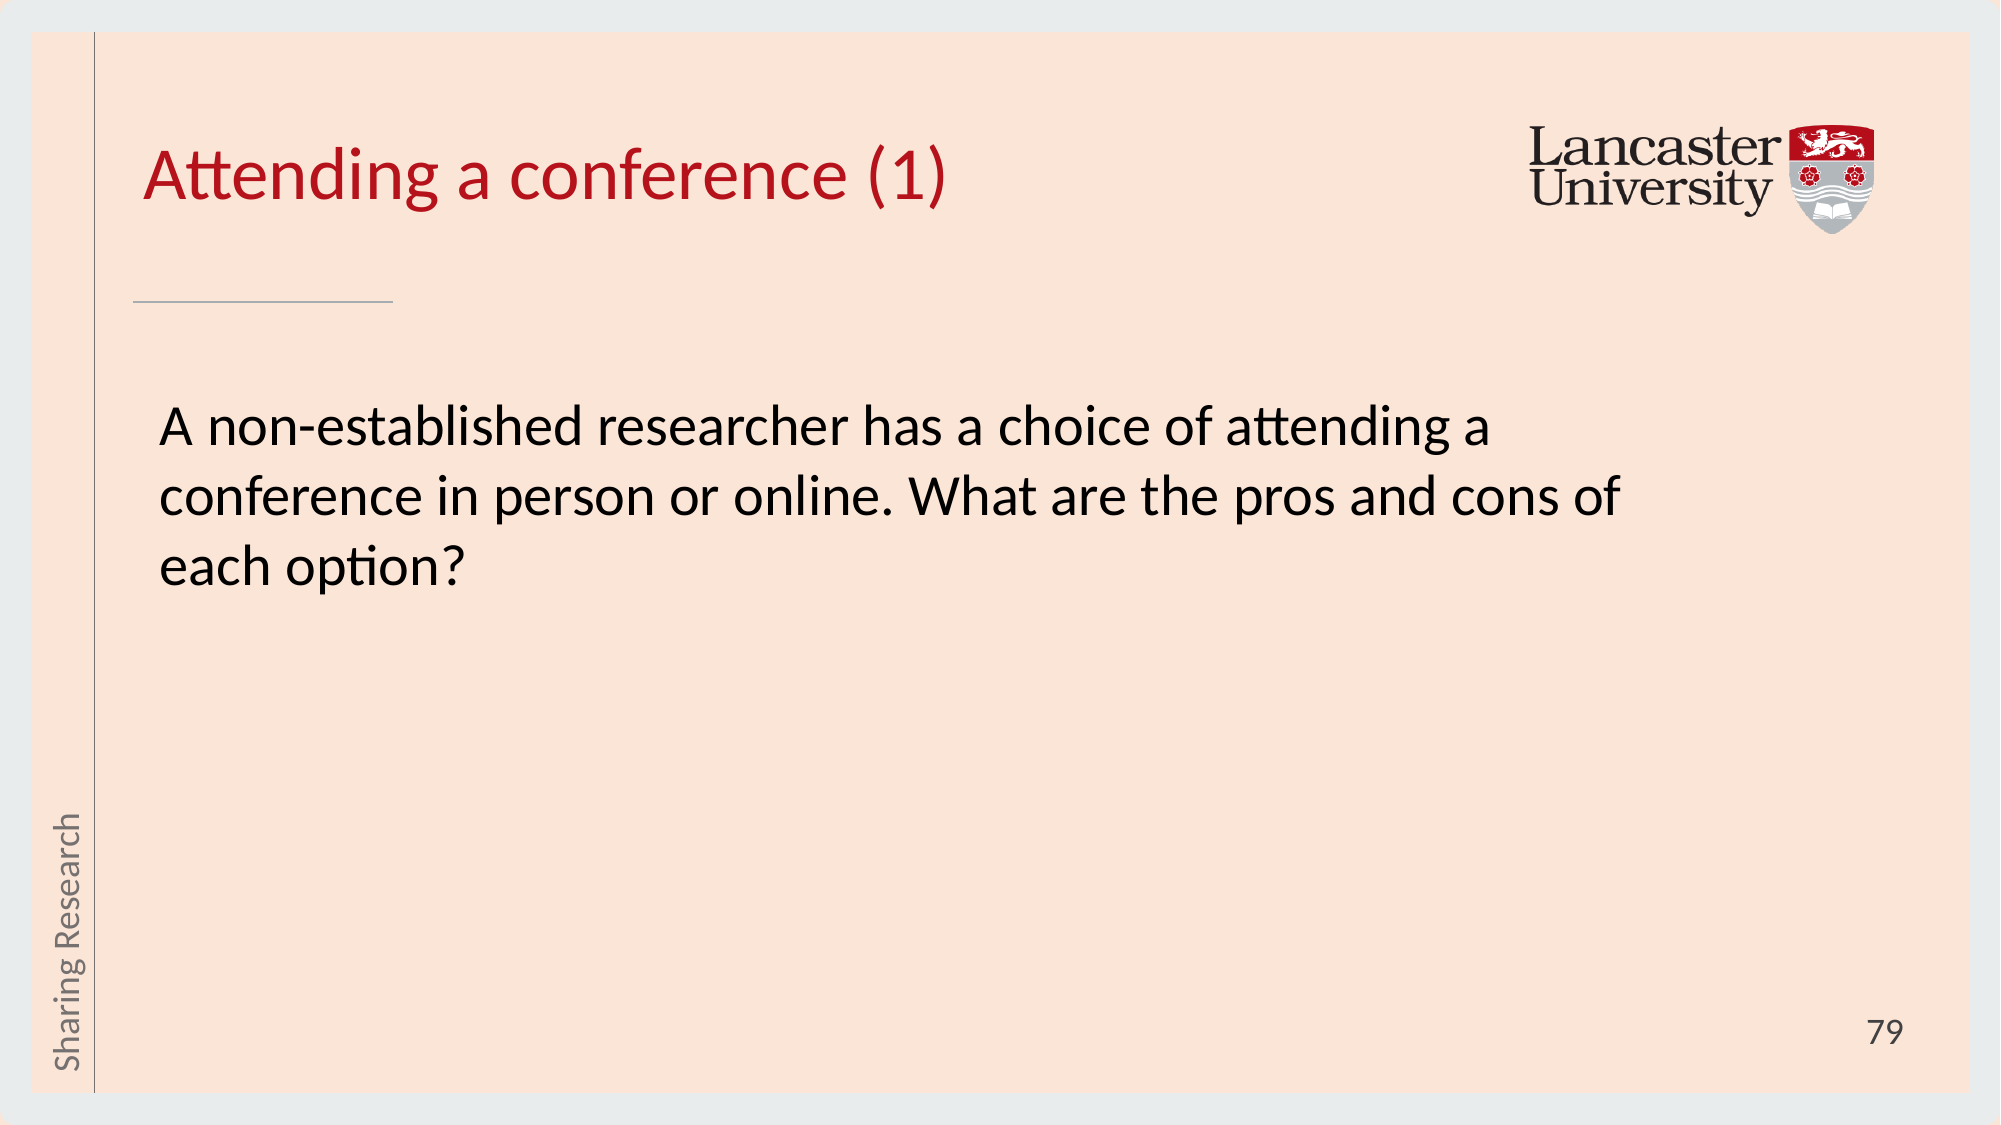

# Attending a conference (1)
A non-established researcher has a choice of attending a conference in person or online. What are the pros and cons of each option?
Sharing Research
79